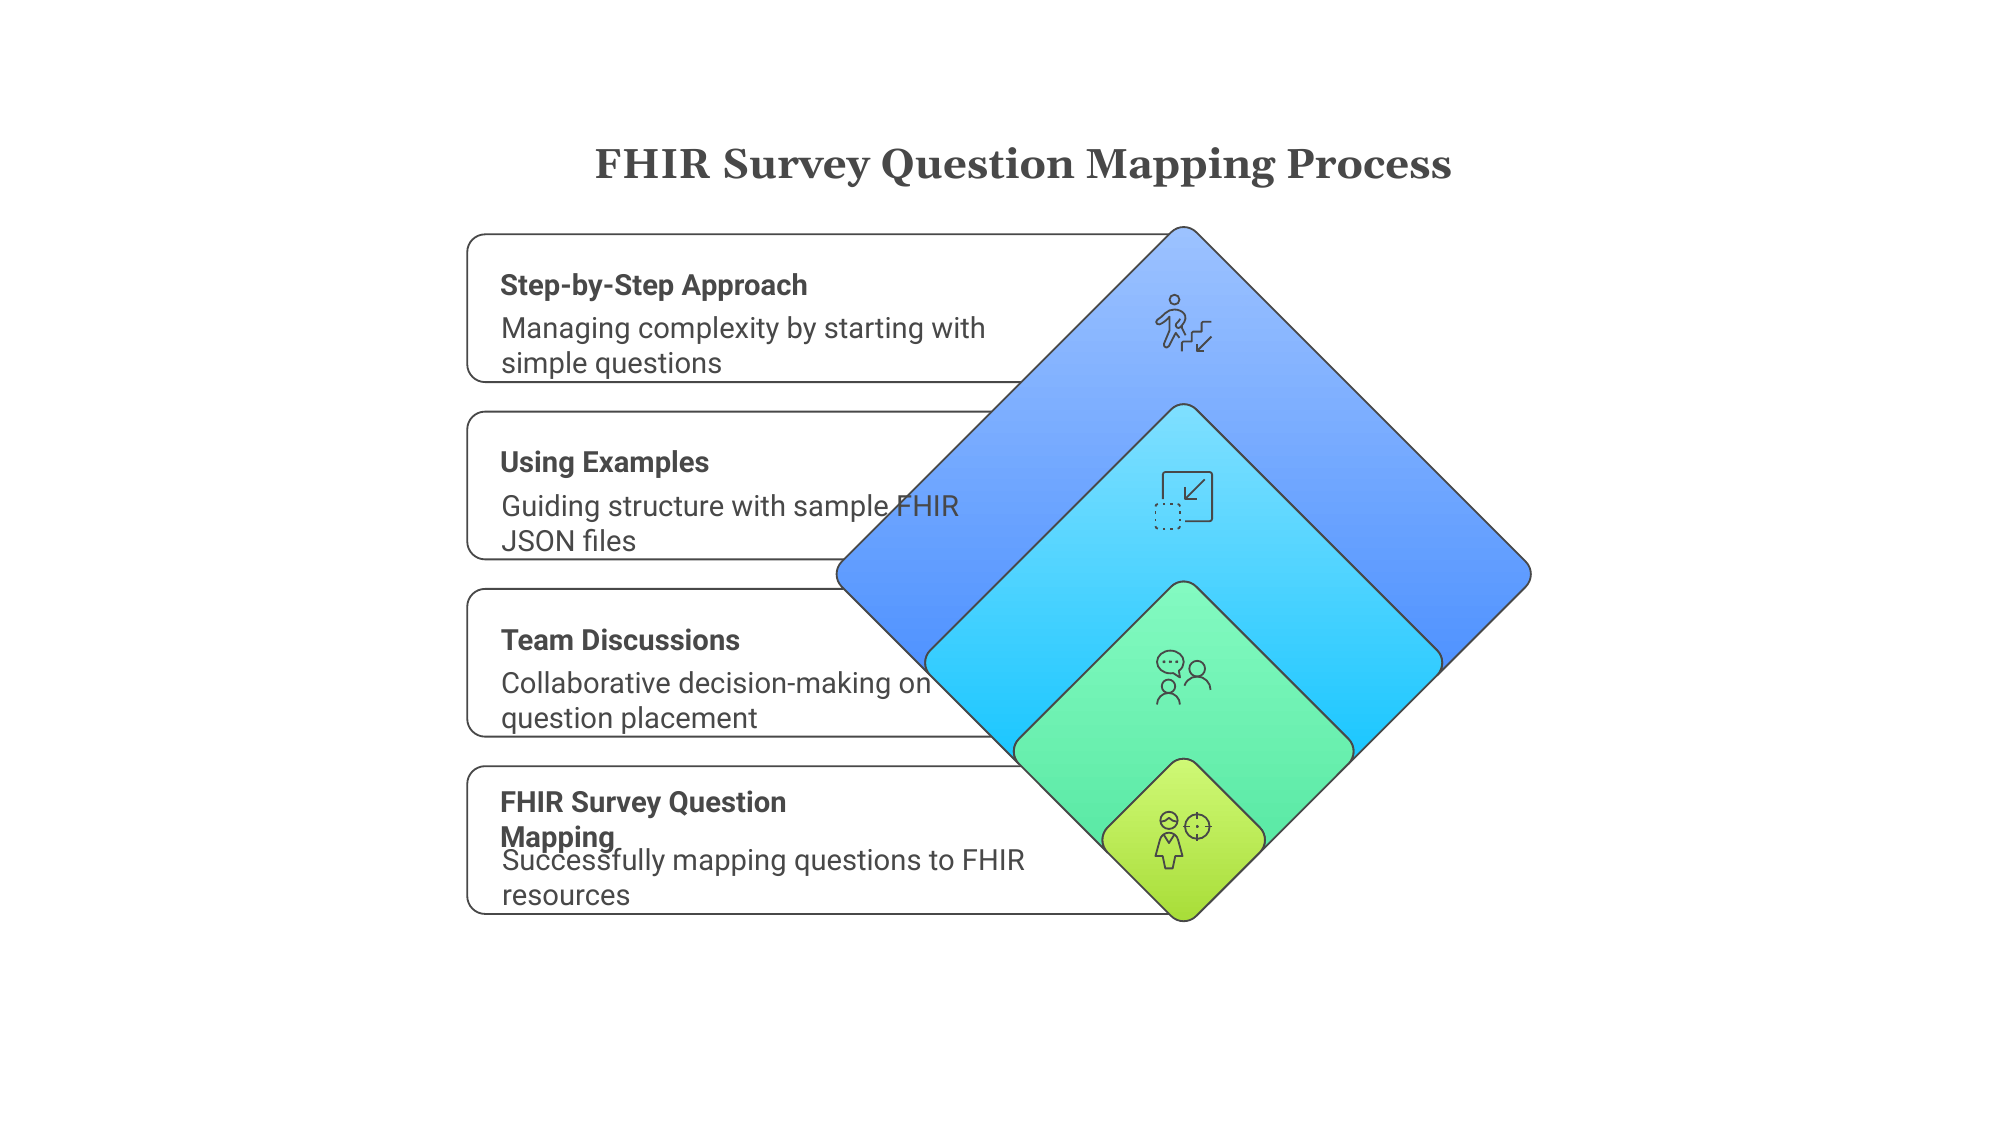

FHIR Survey Question Mapping Process

Step-by-Step Approach

Managing complexity by starting with
simple questions

Using Examples

Guiding structure with sample FHIR
JSON files

Team Discussions

Collaborative decision-making on
question placement

FHIR Survey Question
Mapping

Successfully mapping questions to FHIR
resources